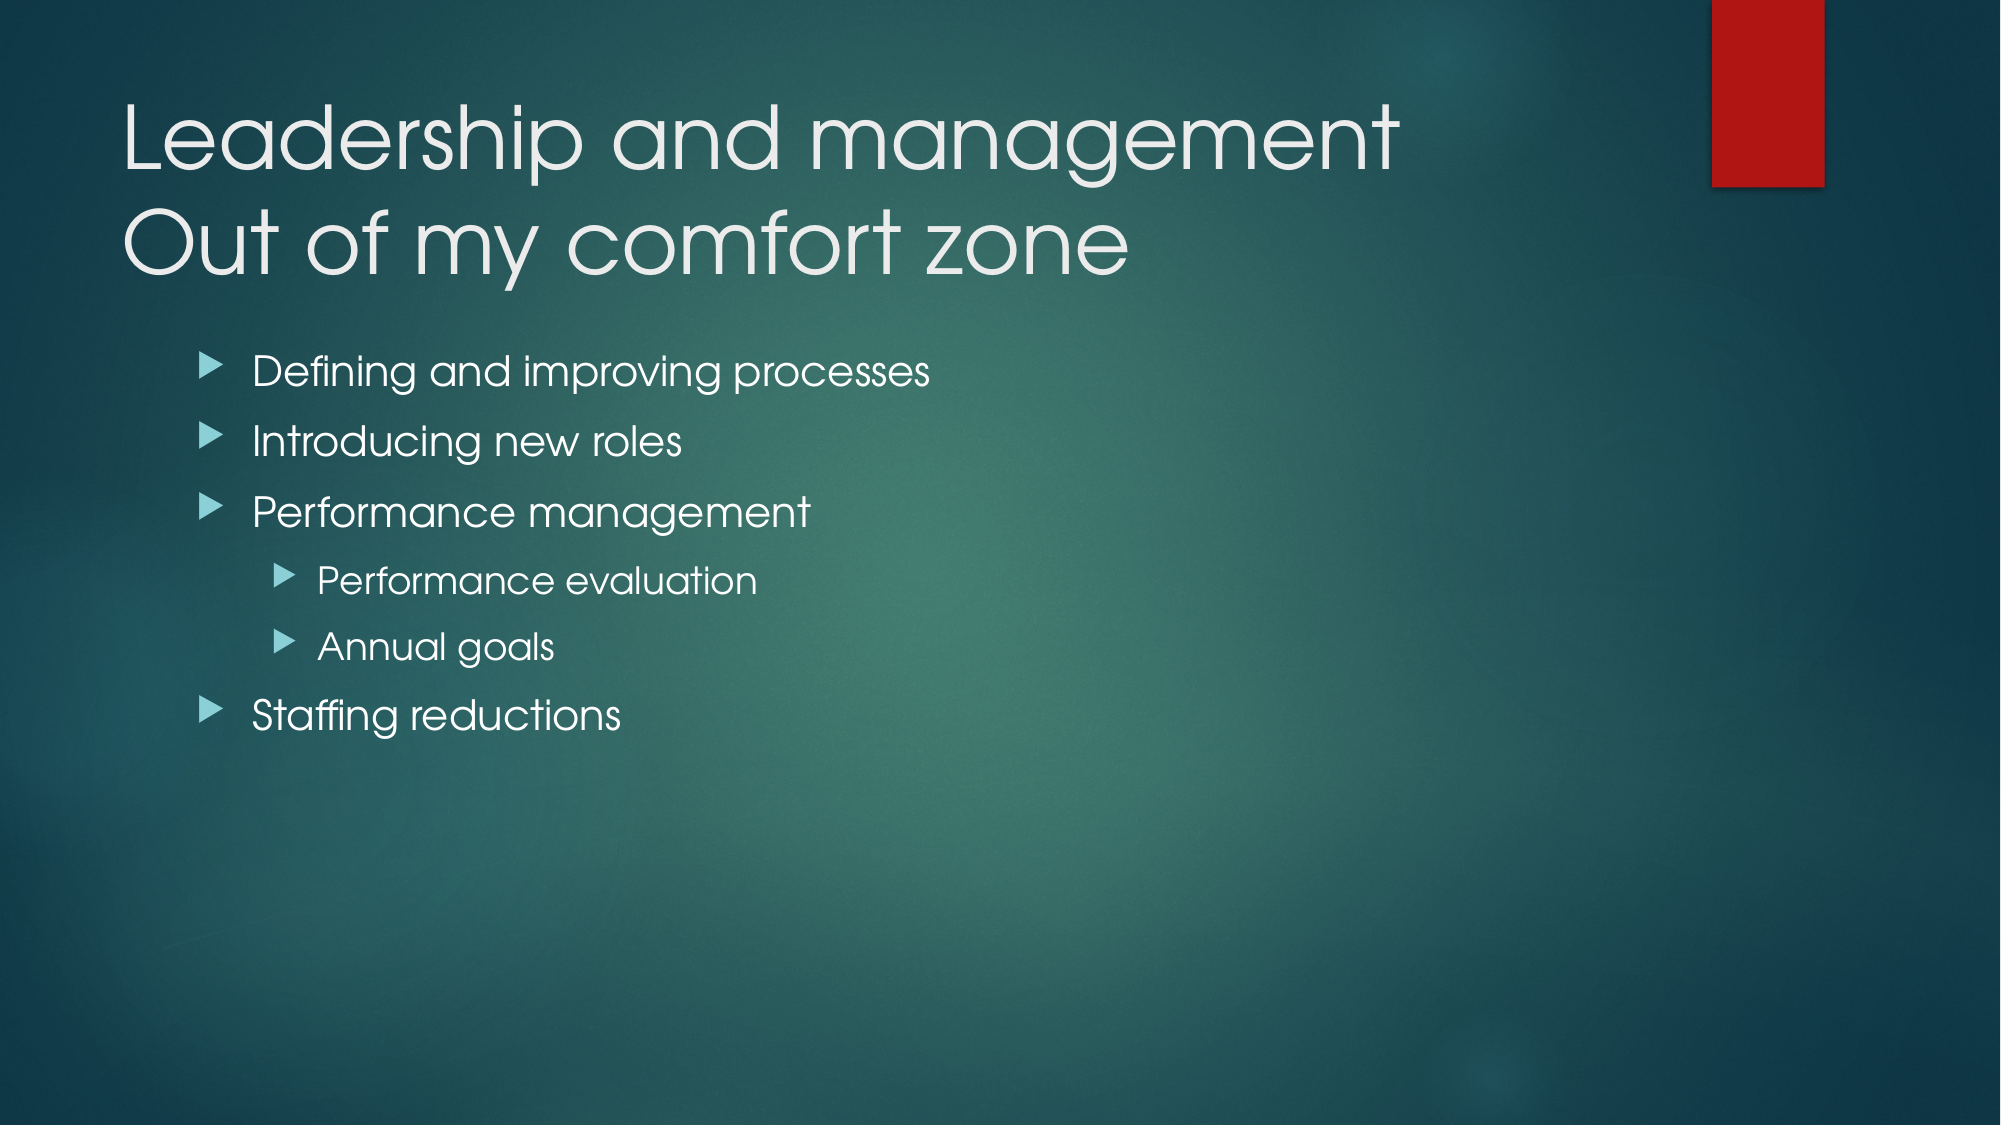

# Leadership and management Out of my comfort zone
Defining and improving processes
Introducing new roles
Performance management
Performance evaluation
Annual goals
Staffing reductions